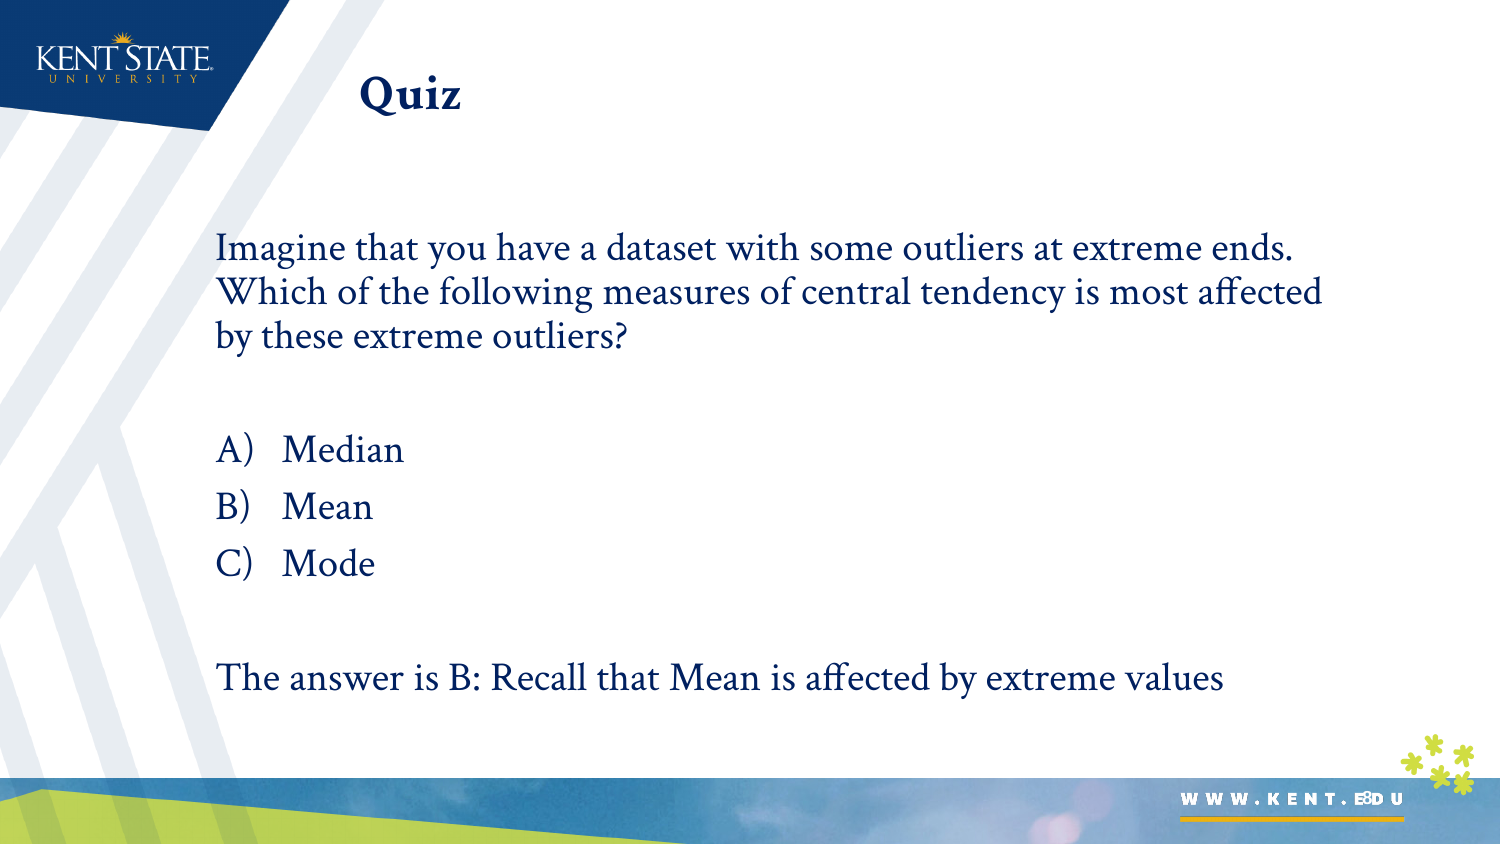

# Quiz

Imagine that you have a dataset with some outliers at extreme ends. Which of the following measures of central tendency is most affected by these extreme outliers?

Median
Mean
Mode

The answer is B: Recall that Mean is affected by extreme values
8